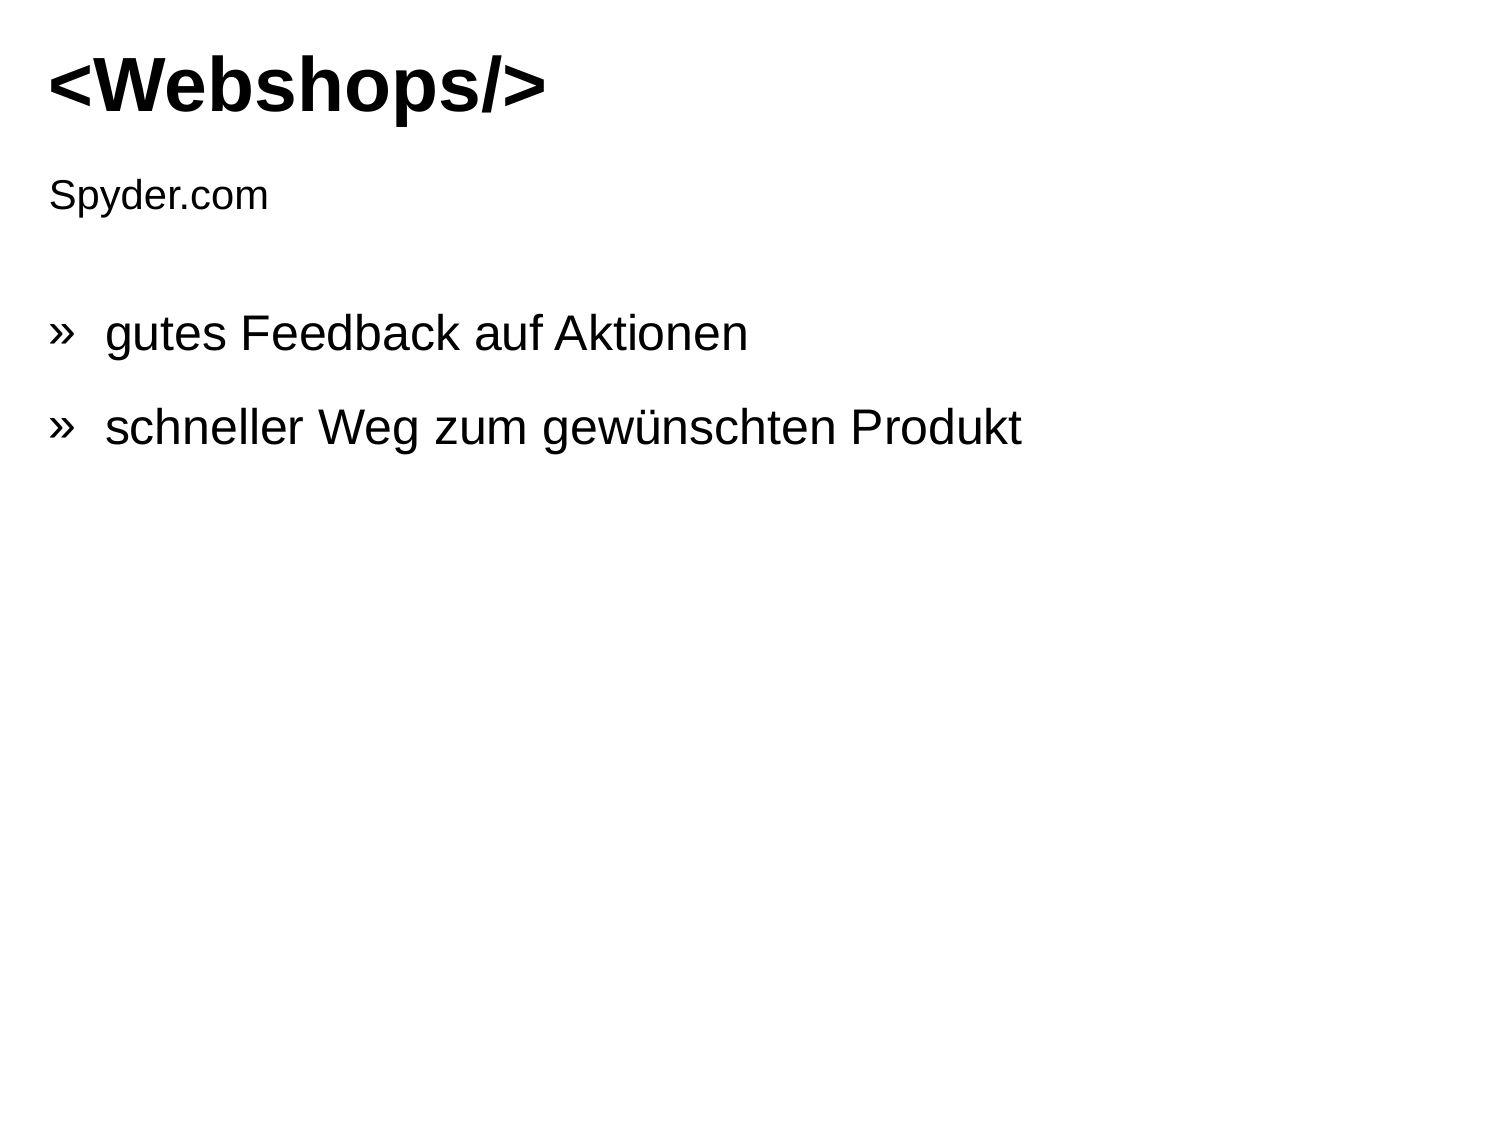

# <Webshops/>
Spyder.com
gutes Feedback auf Aktionen
schneller Weg zum gewünschten Produkt